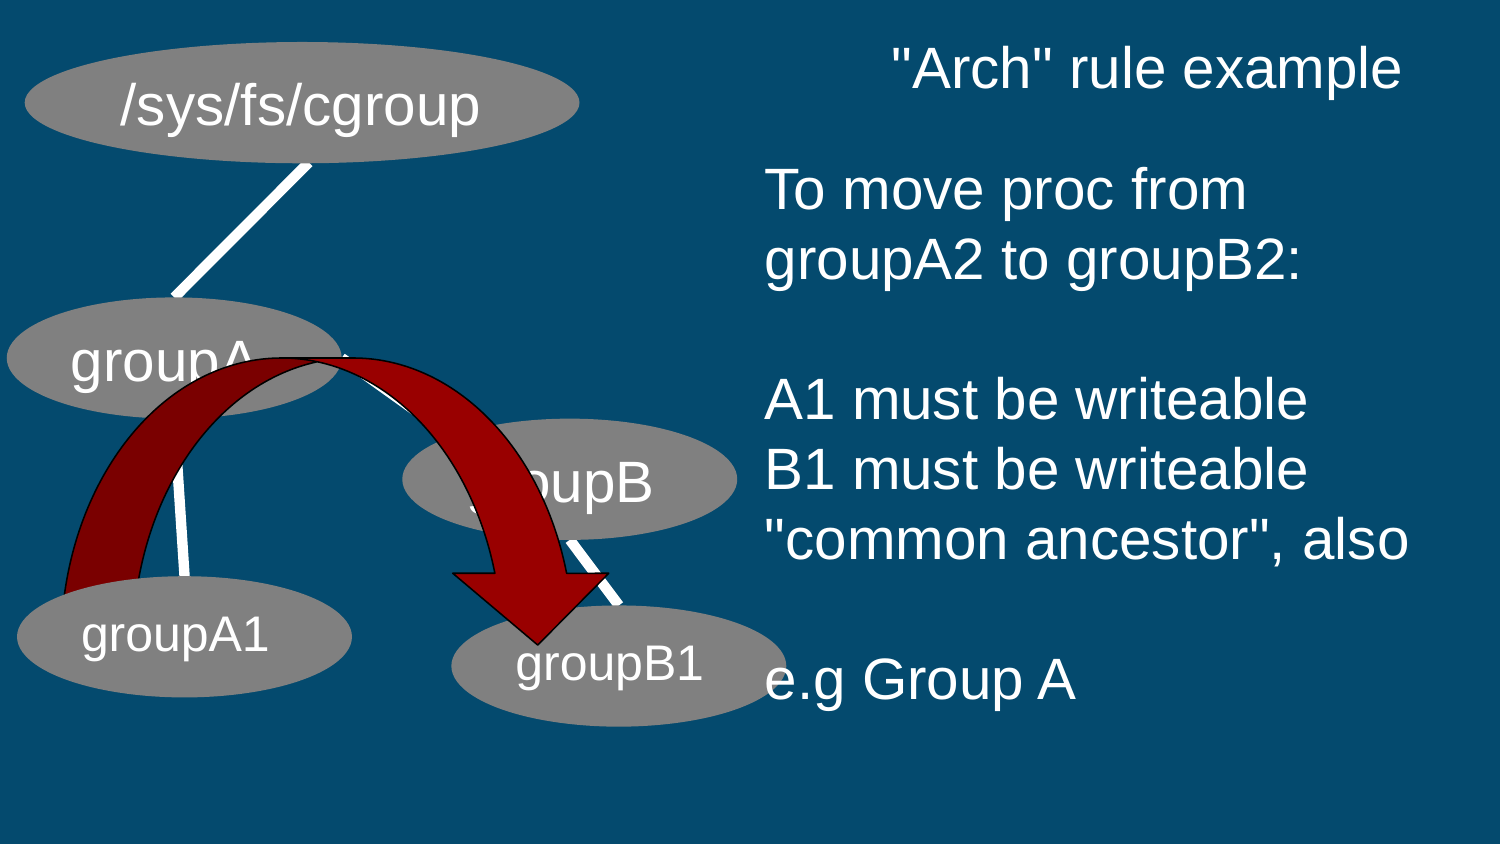

"Arch" rule example
/sys/fs/cgroup
To move proc from
groupA2 to groupB2:
A1 must be writeable
B1 must be writeable
"common ancestor", also
e.g Group A
groupA

groupB
groupA1
groupB1